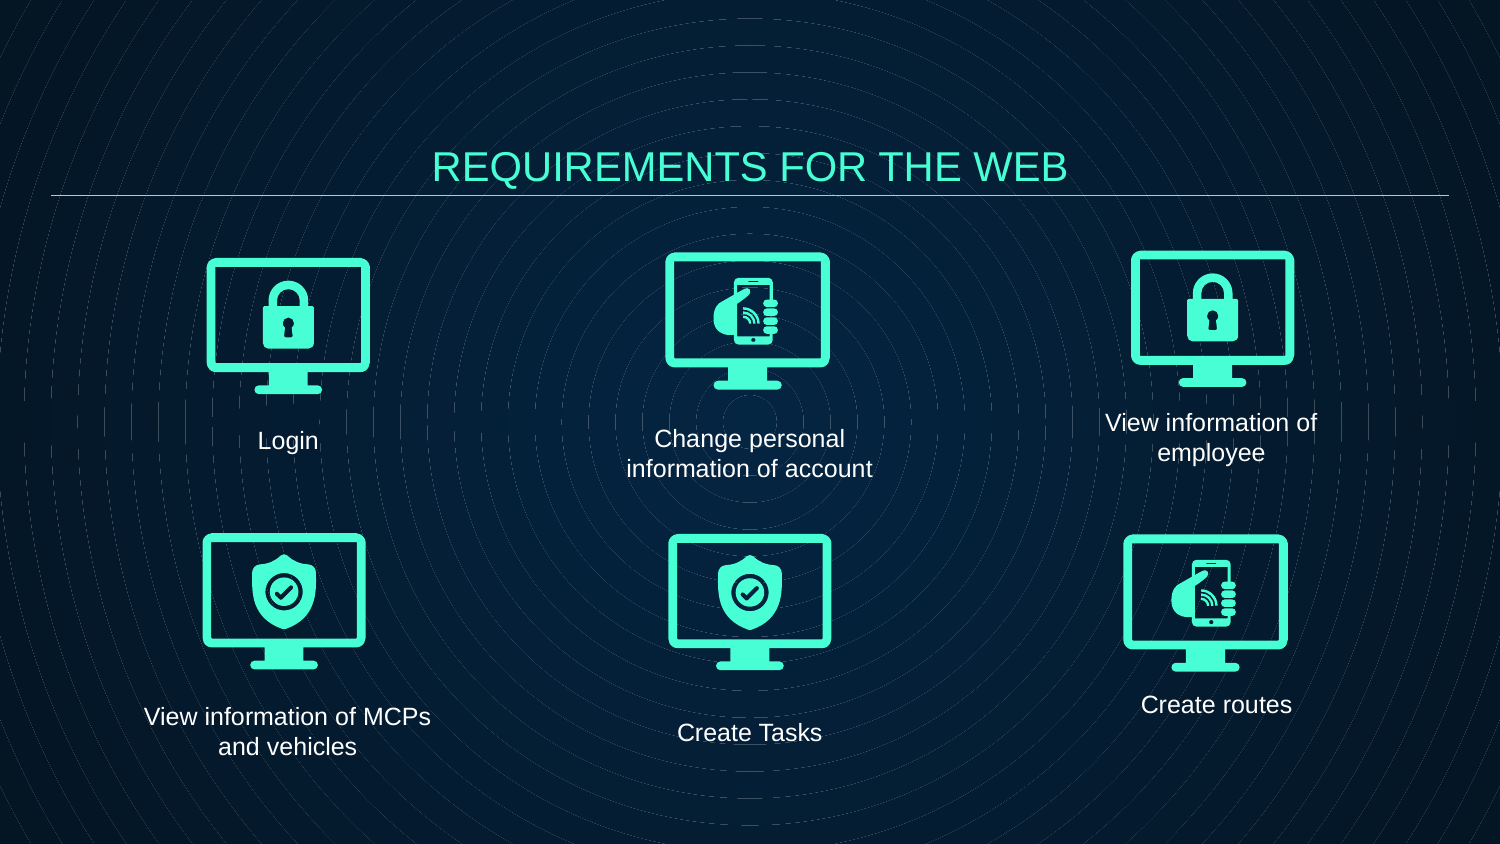

REQUIREMENTS FOR THE WEB

# Login
View information of employee
Change personal information of account

Create routes
Create Tasks
View information of MCPs and vehicles